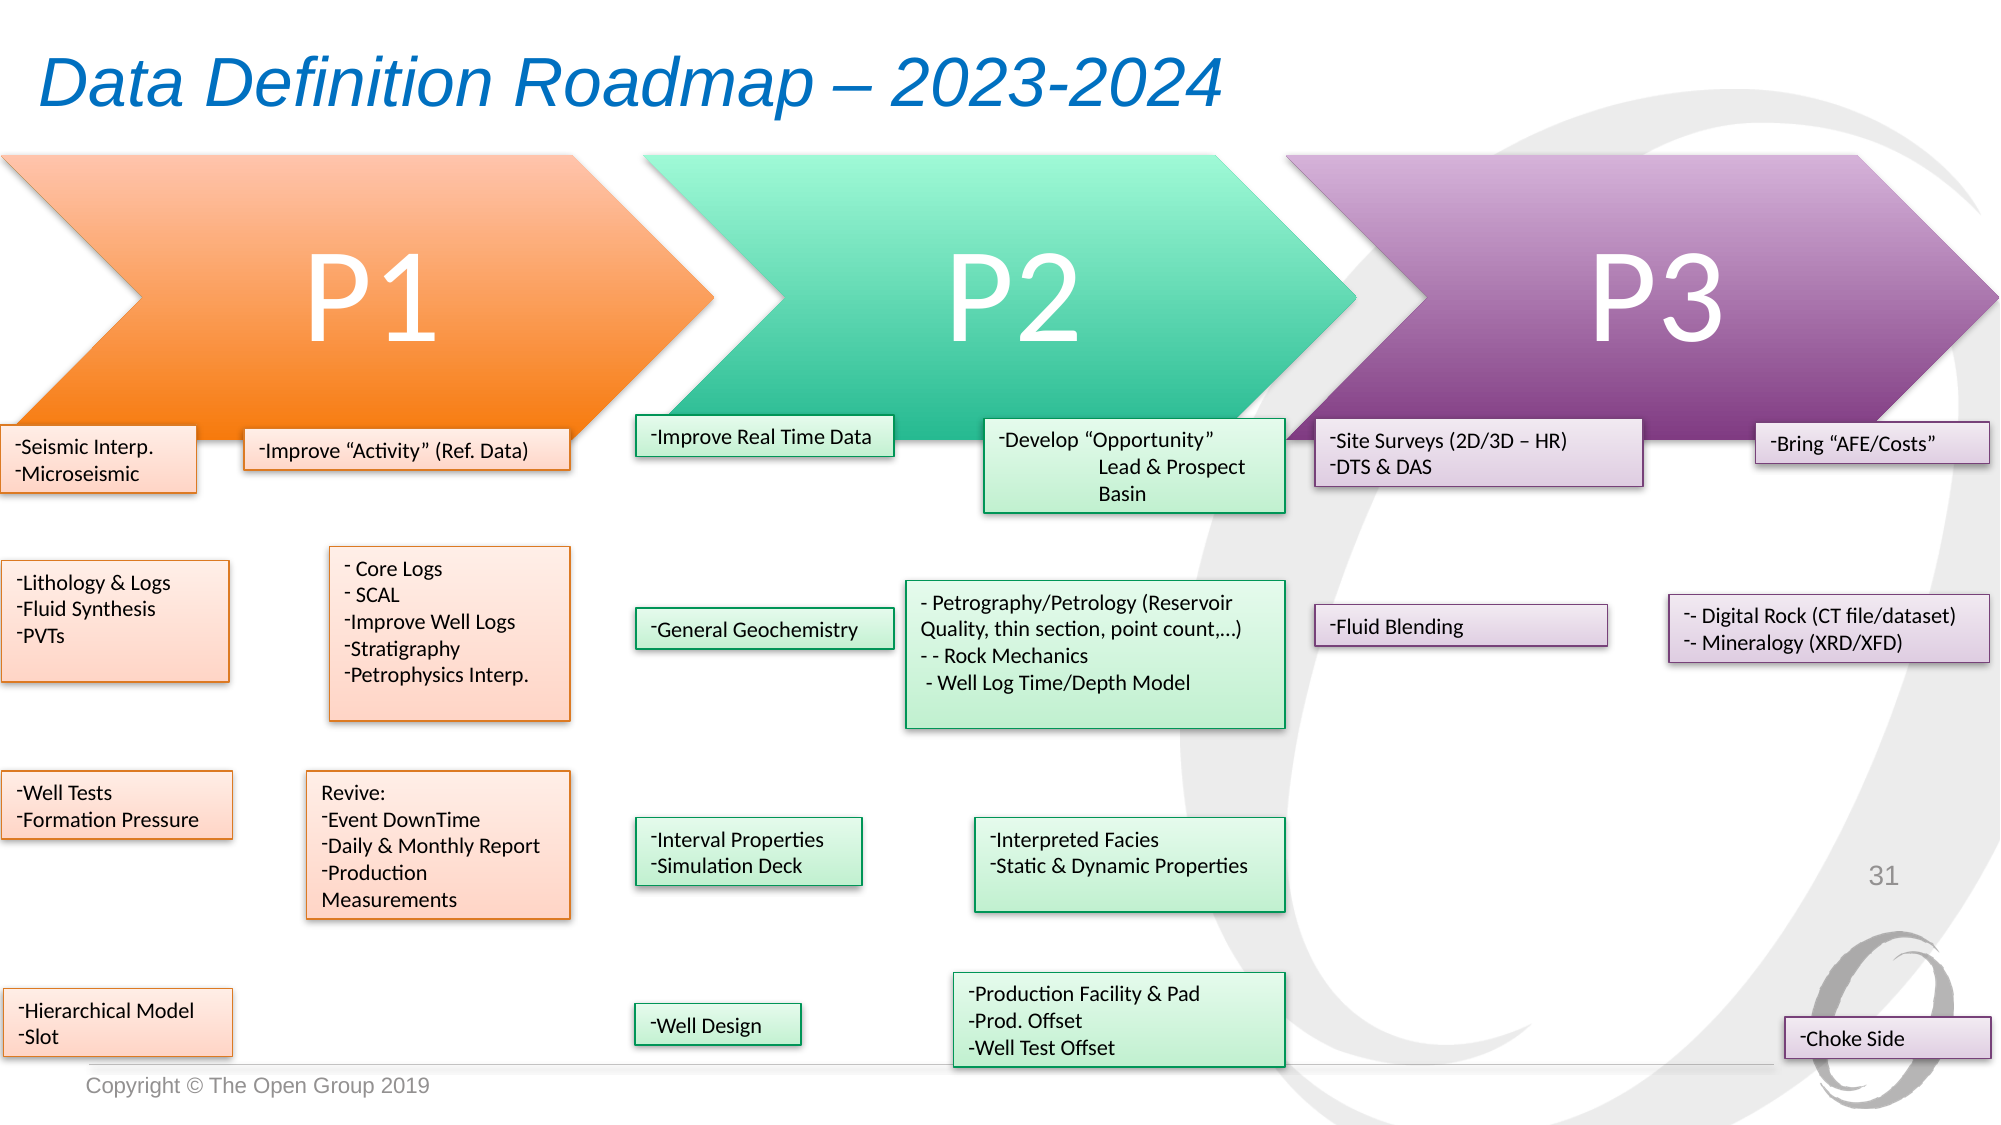

Data Definition Roadmap – 2023-2024
P1
P2
P3
Improve Real Time Data
Develop “Opportunity”
Lead & Prospect
Basin
Site Surveys (2D/3D – HR)
DTS & DAS
Bring “AFE/Costs”
Seismic Interp.
Microseismic
Improve “Activity” (Ref. Data)
 Core Logs
 SCAL
Improve Well Logs
Stratigraphy
Petrophysics Interp.
Lithology & Logs
Fluid Synthesis
PVTs

- Petrography/Petrology (Reservoir Quality, thin section, point count,…)
- - Rock Mechanics
 - Well Log Time/Depth Model

- Digital Rock (CT file/dataset)
- Mineralogy (XRD/XFD)
Fluid Blending
General Geochemistry
Well Tests
Formation Pressure
Revive:
Event DownTime
Daily & Monthly Report
Production Measurements
Interval Properties
Simulation Deck
Interpreted Facies
Static & Dynamic Properties

31
Production Facility & Pad
-Prod. Offset
-Well Test Offset
Hierarchical Model
Slot
Well Design
Choke Side